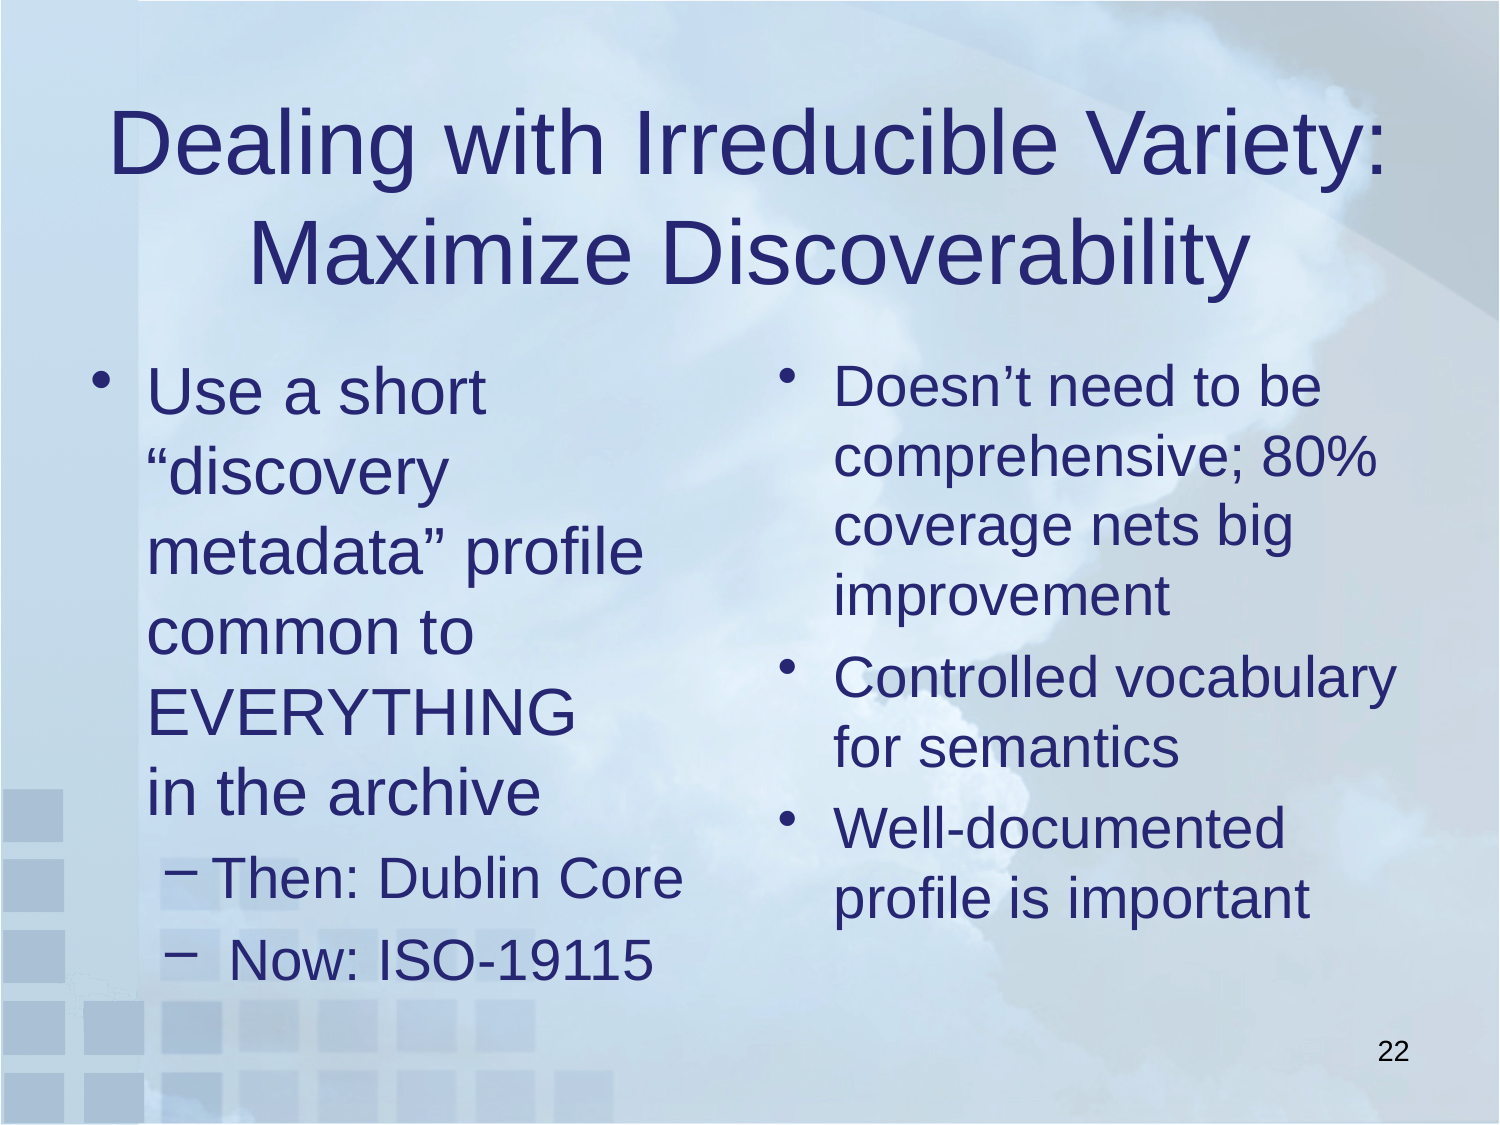

# Dealing with Irreducible Variety: Maximize Discoverability
Use a short “discovery metadata” profile common to EVERYTHING
in the archive
Then: Dublin Core
 Now: ISO-19115
Doesn’t need to be comprehensive; 80% coverage nets big improvement
Controlled vocabulary for semantics
Well-documented profile is important
22